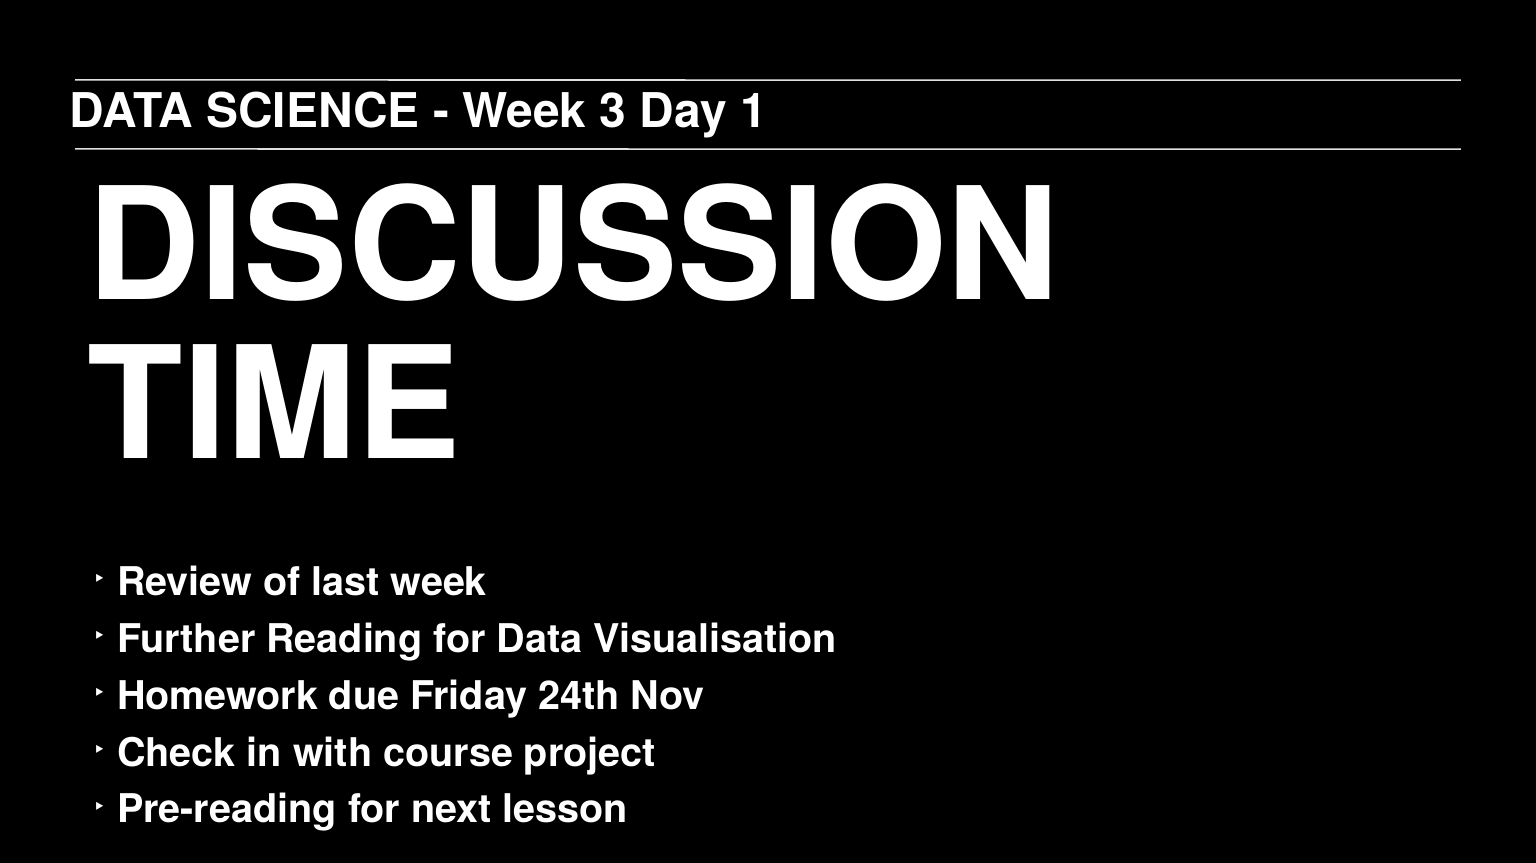

DATA SCIENCE - Week 3 Day 1

DISCUSSION TIME

Review of last week
Further Reading for Data Visualisation
Homework due Friday 24th Nov
Check in with course project
Pre-reading for next lesson